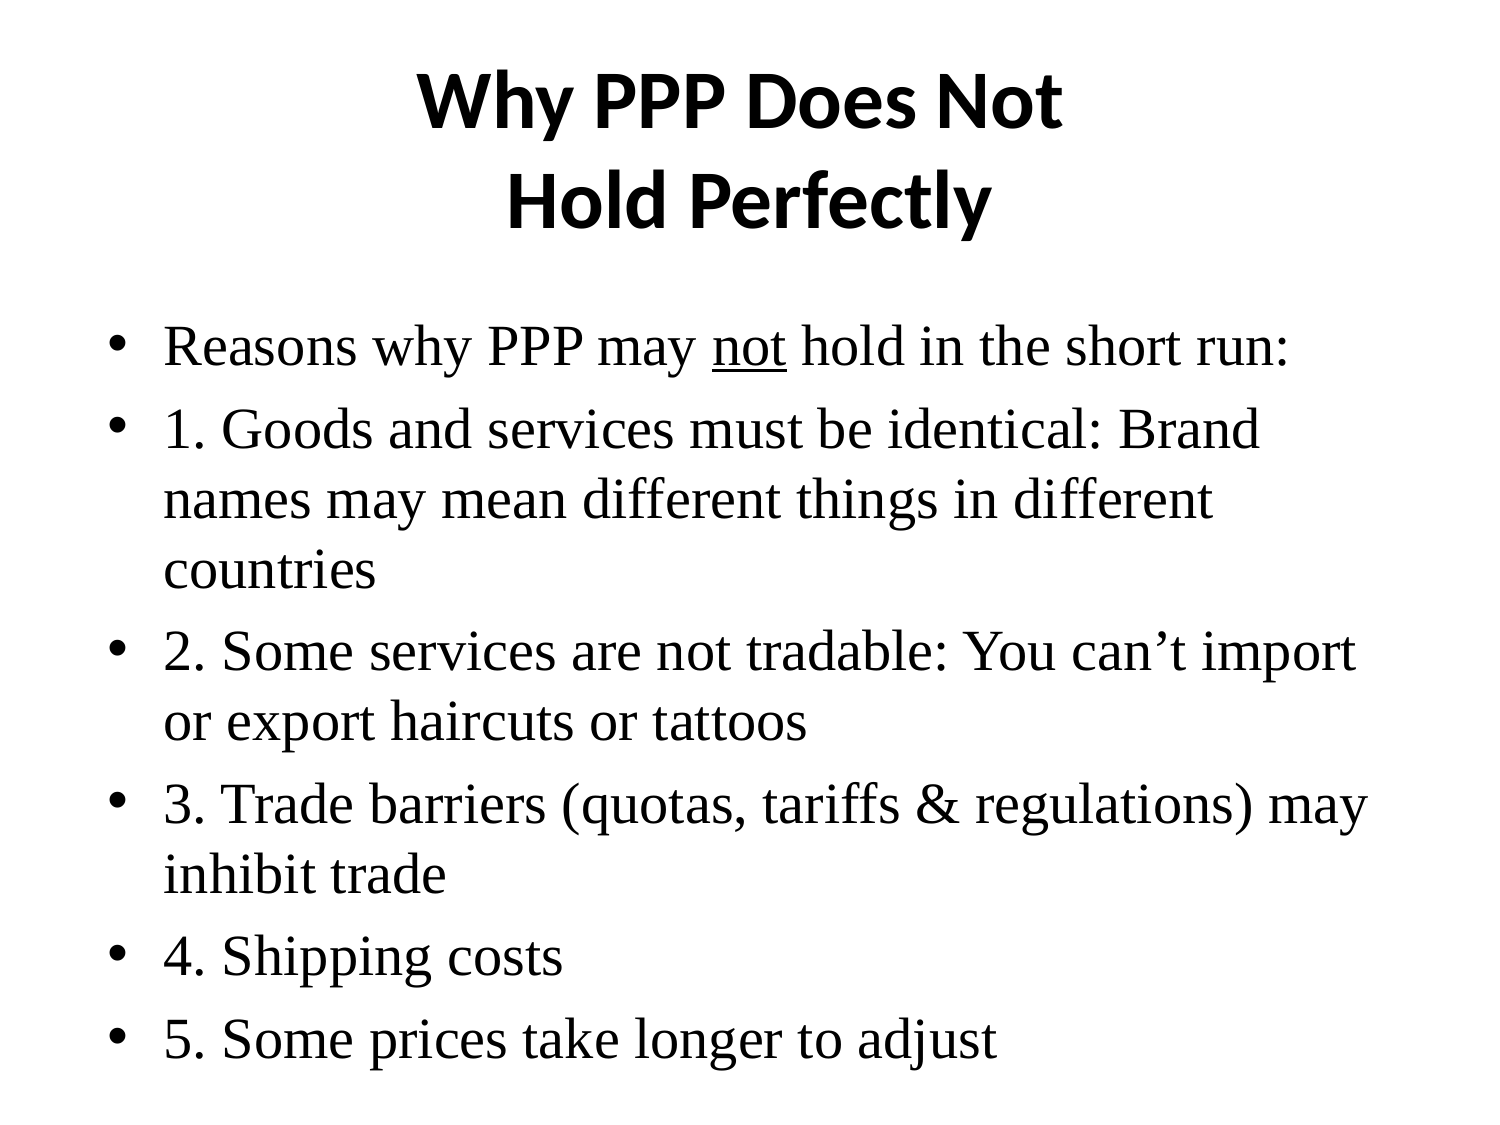

# Why PPP Does Not Hold Perfectly
Reasons why PPP may not hold in the short run:
1. Goods and services must be identical: Brand names may mean different things in different countries
2. Some services are not tradable: You can’t import or export haircuts or tattoos
3. Trade barriers (quotas, tariffs & regulations) may inhibit trade
4. Shipping costs
5. Some prices take longer to adjust
23